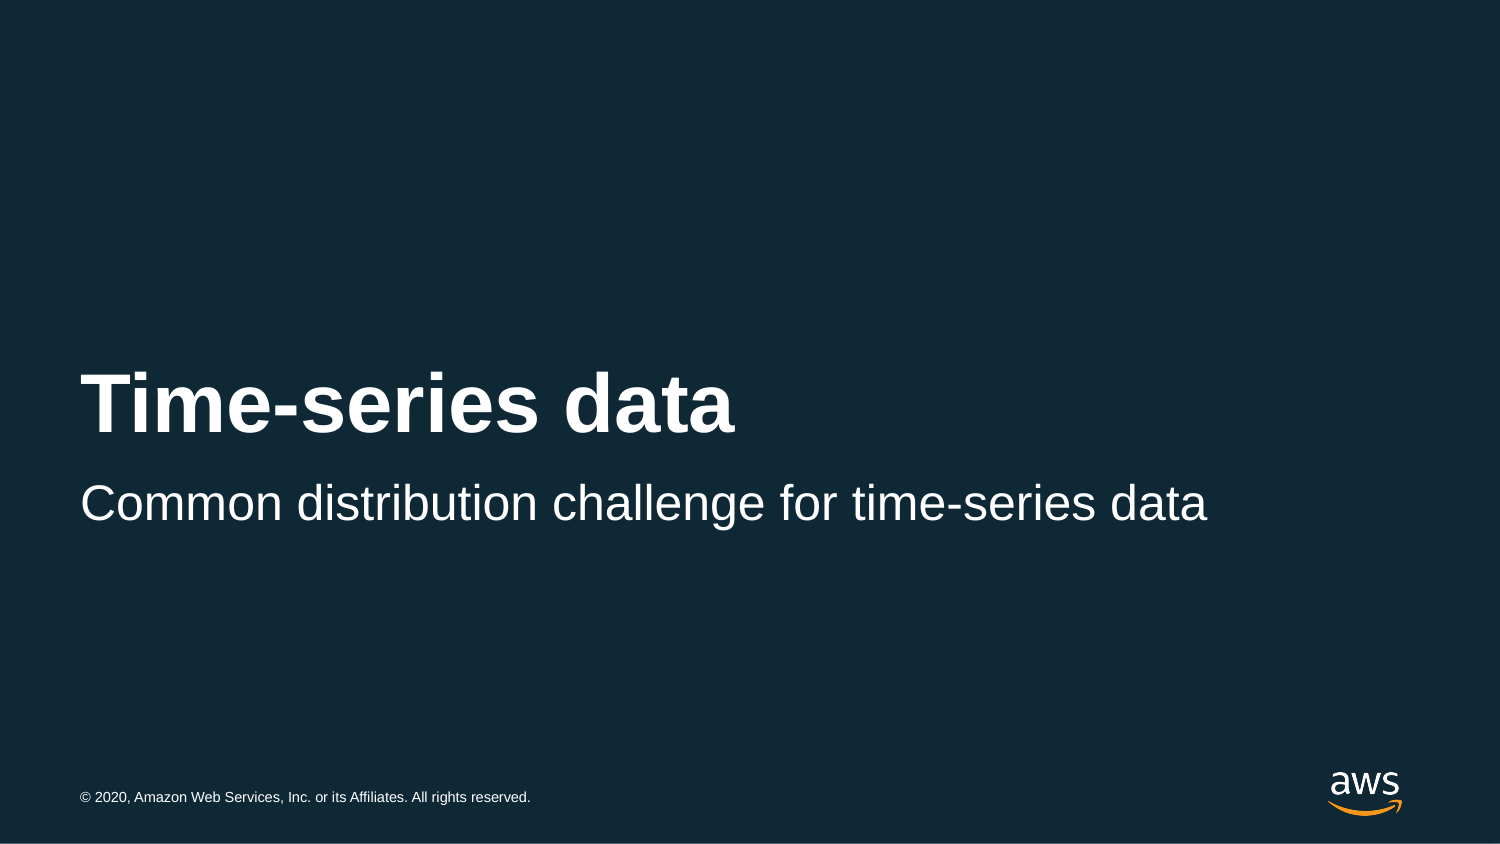

# Time-series data
Common distribution challenge for time-series data